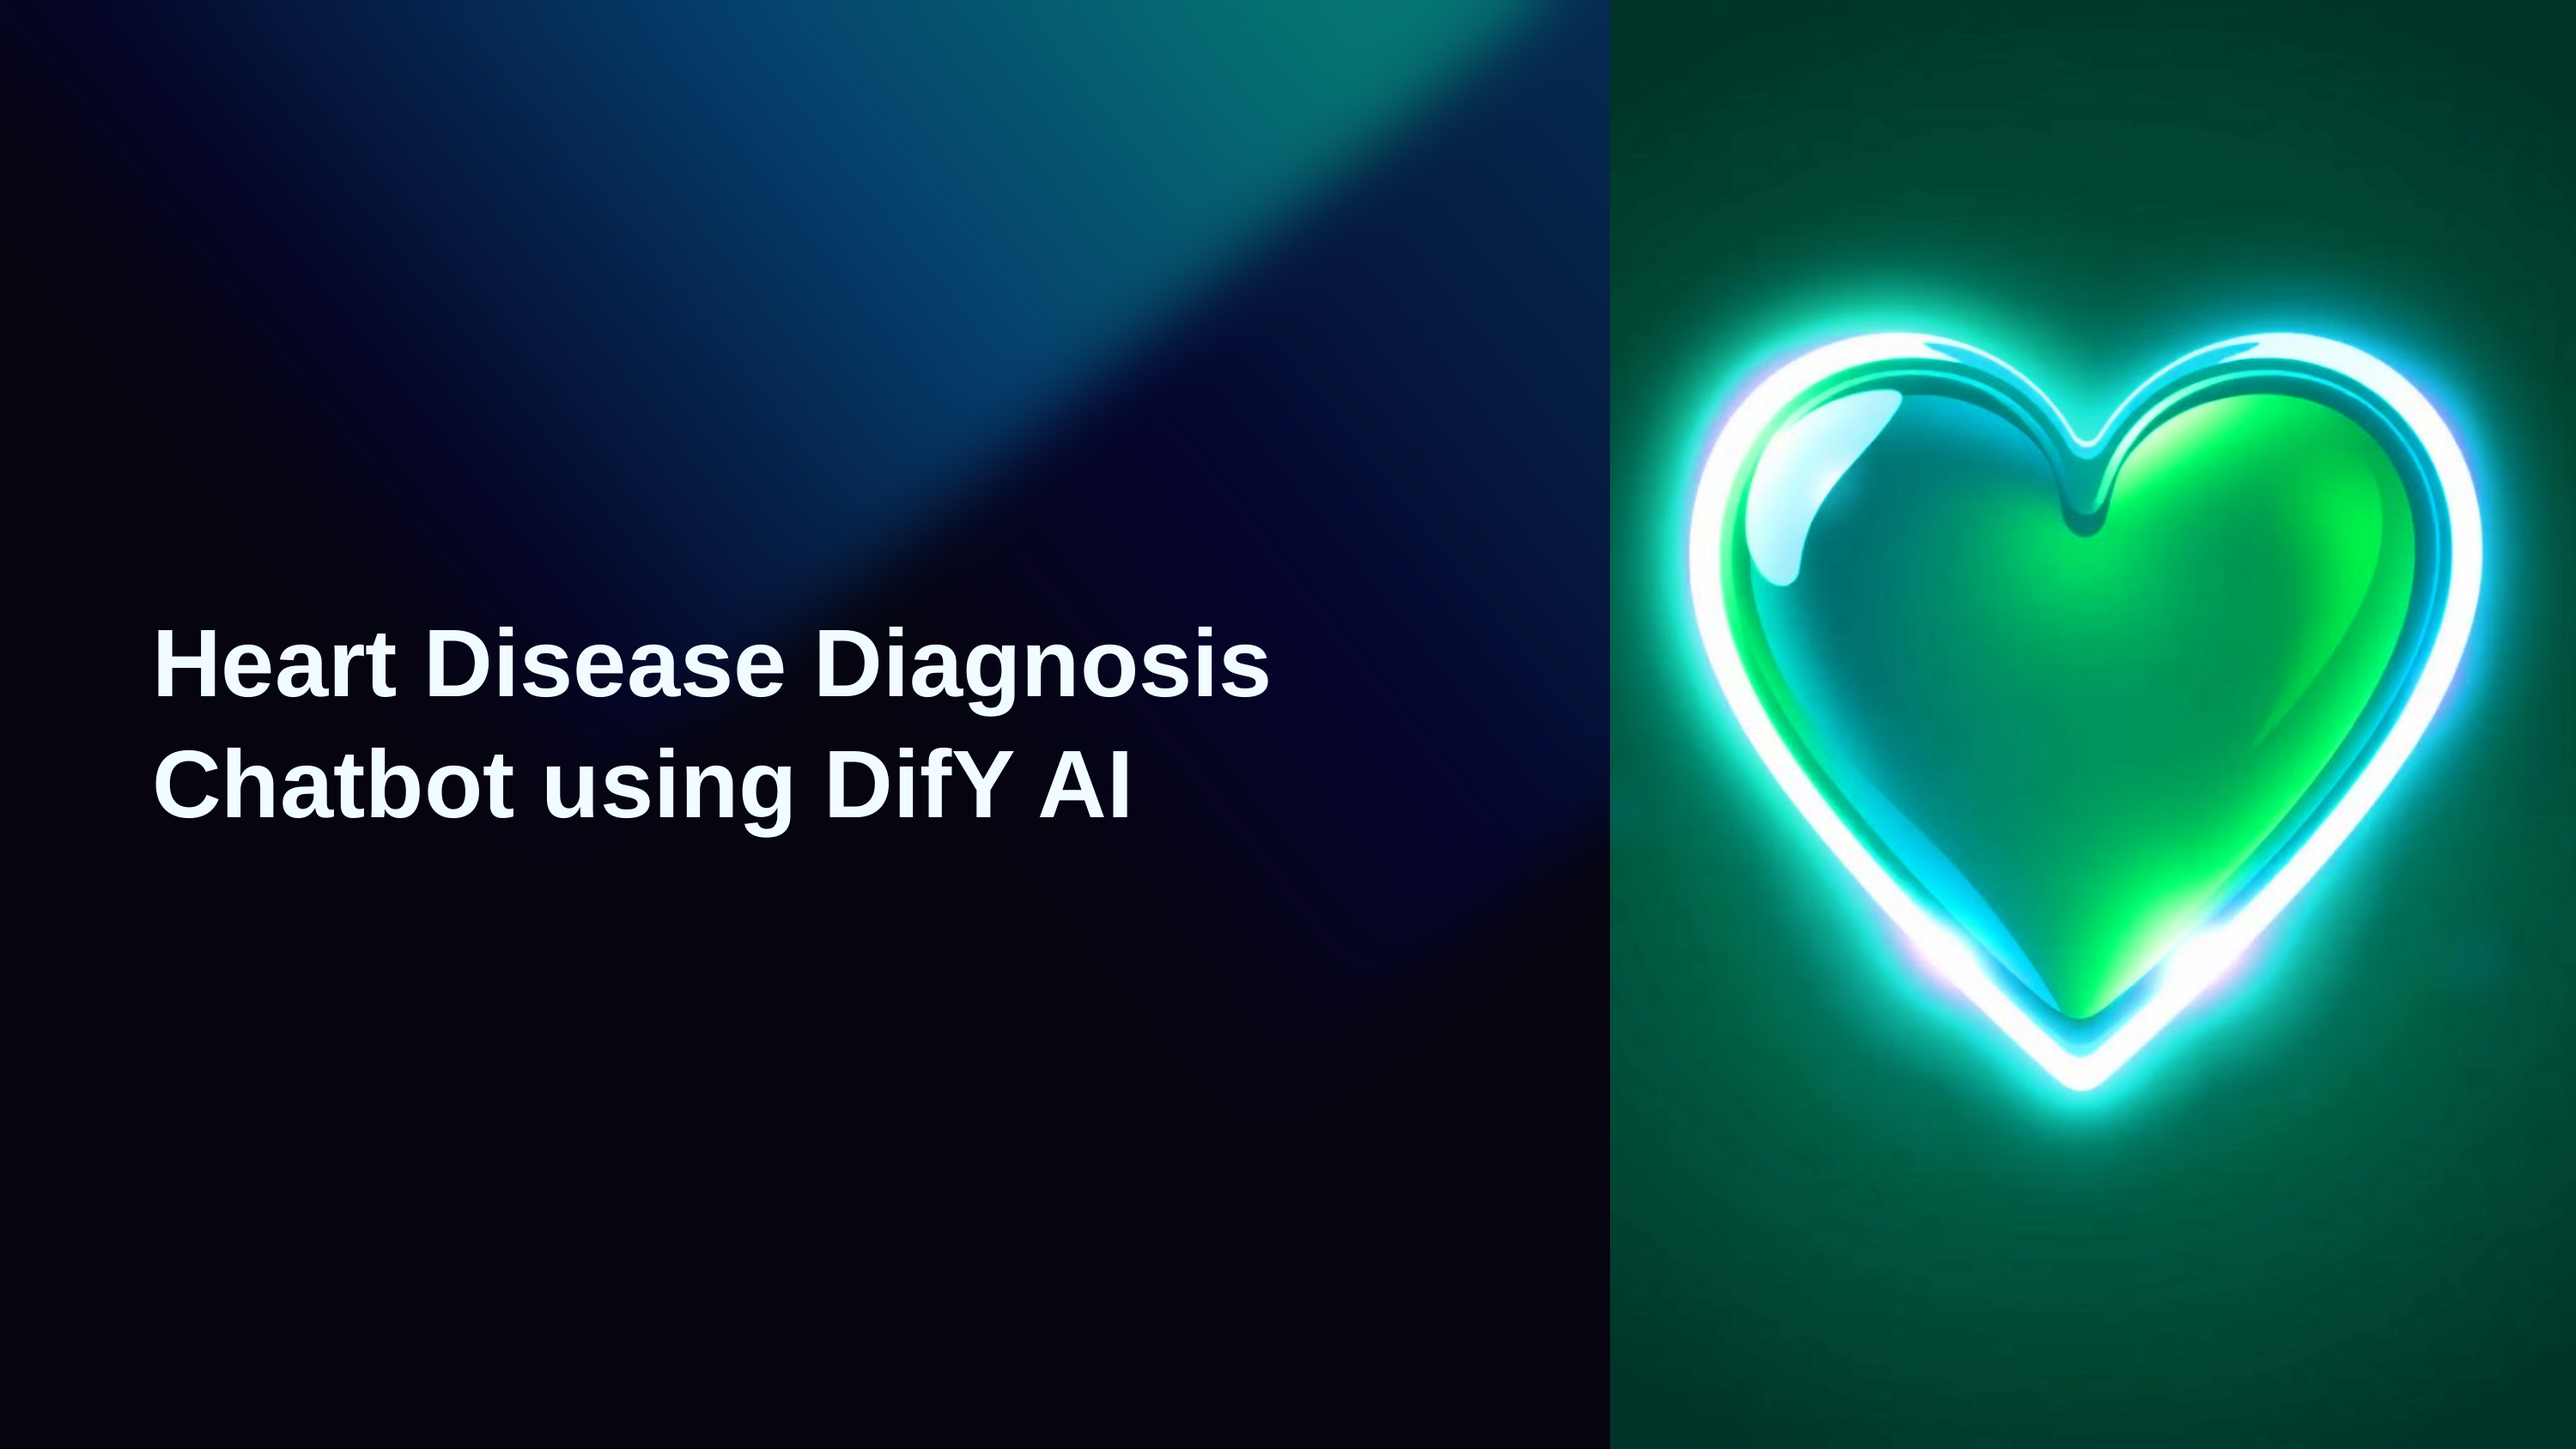

Heart Disease Diagnosis Chatbot using DifY AI